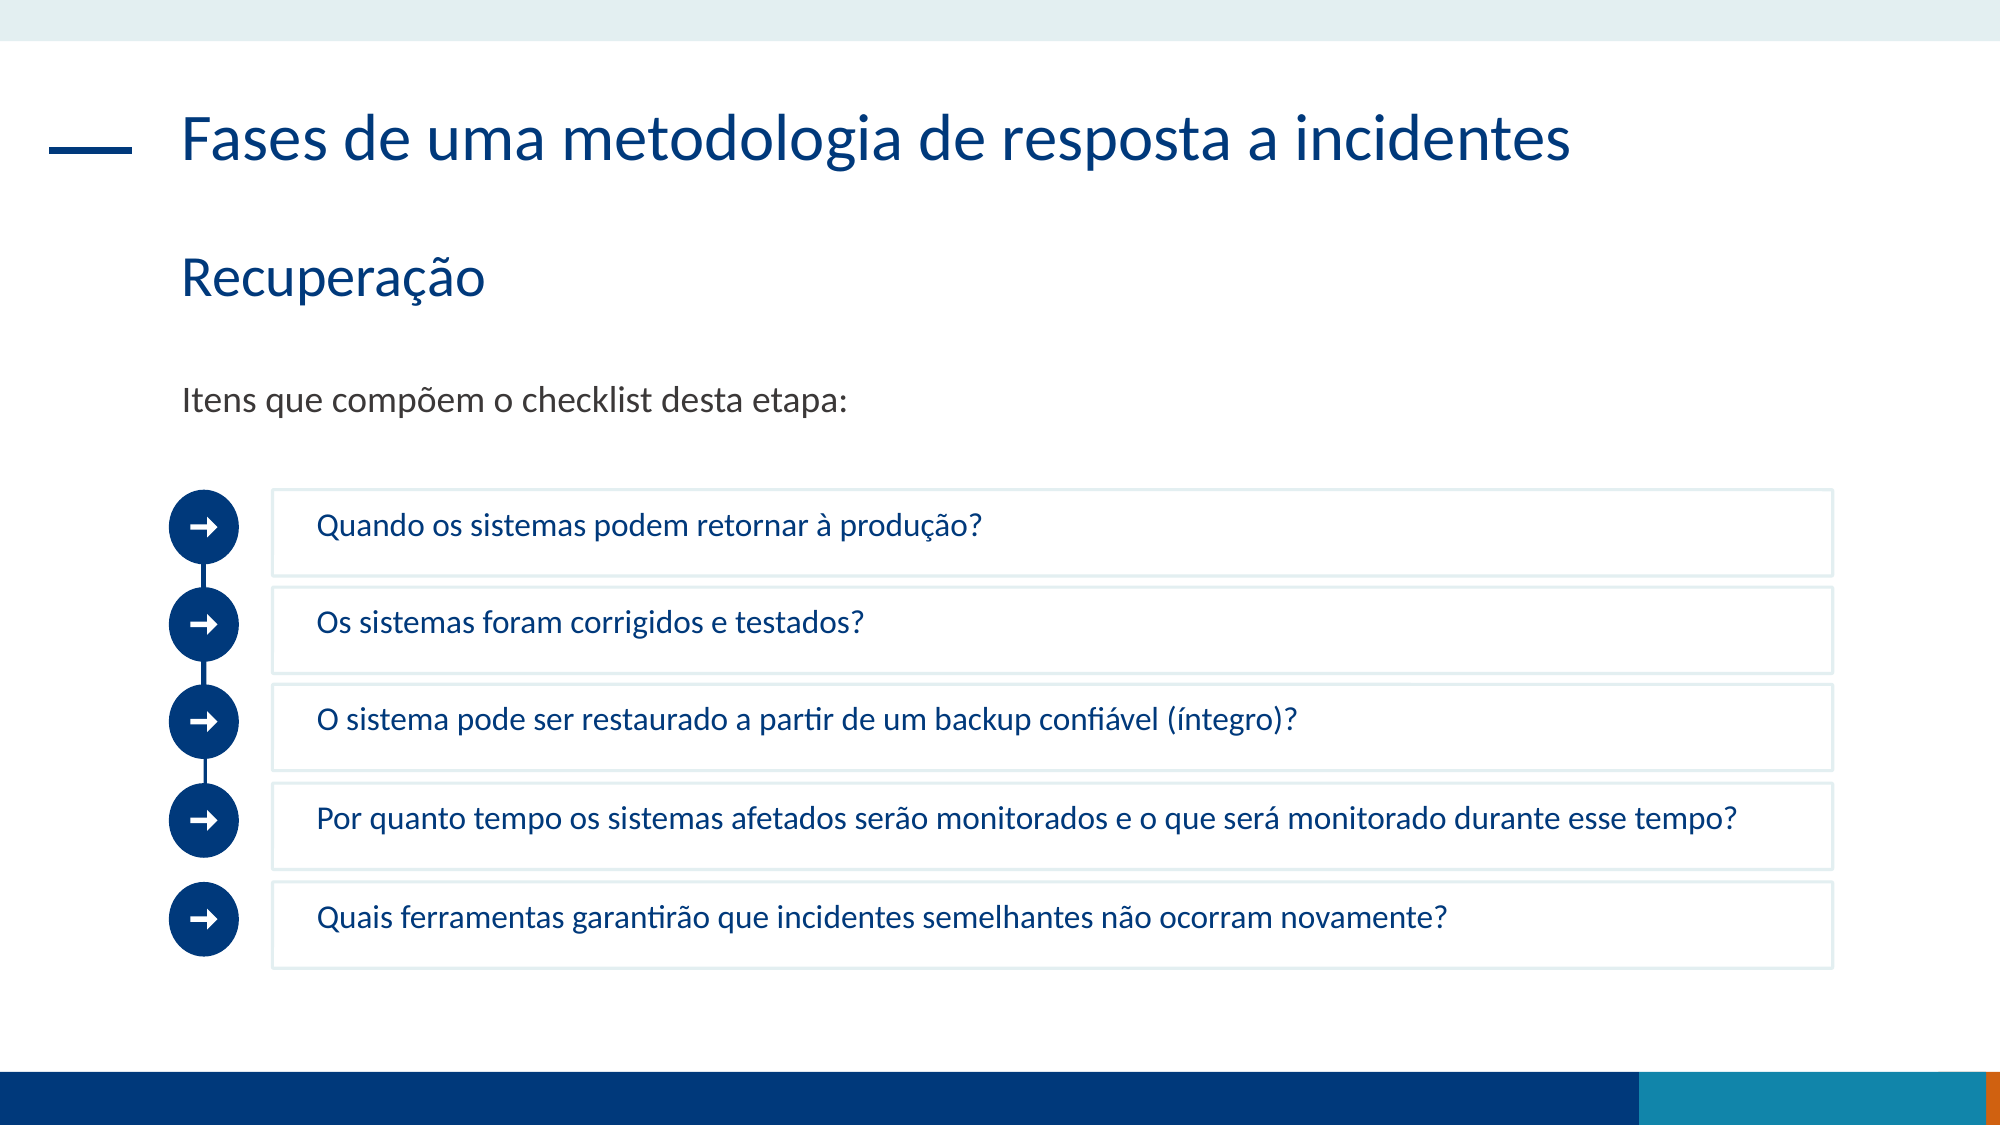

Fases de uma metodologia de resposta a incidentes

Recuperação
Itens que compõem o checklist desta etapa:

Quando os sistemas podem retornar à produção?

Os sistemas foram corrigidos e testados?

O sistema pode ser restaurado a partir de um backup confiável (íntegro)?

Por quanto tempo os sistemas afetados serão monitorados e o que será monitorado durante esse tempo?

Quais ferramentas garantirão que incidentes semelhantes não ocorram novamente?